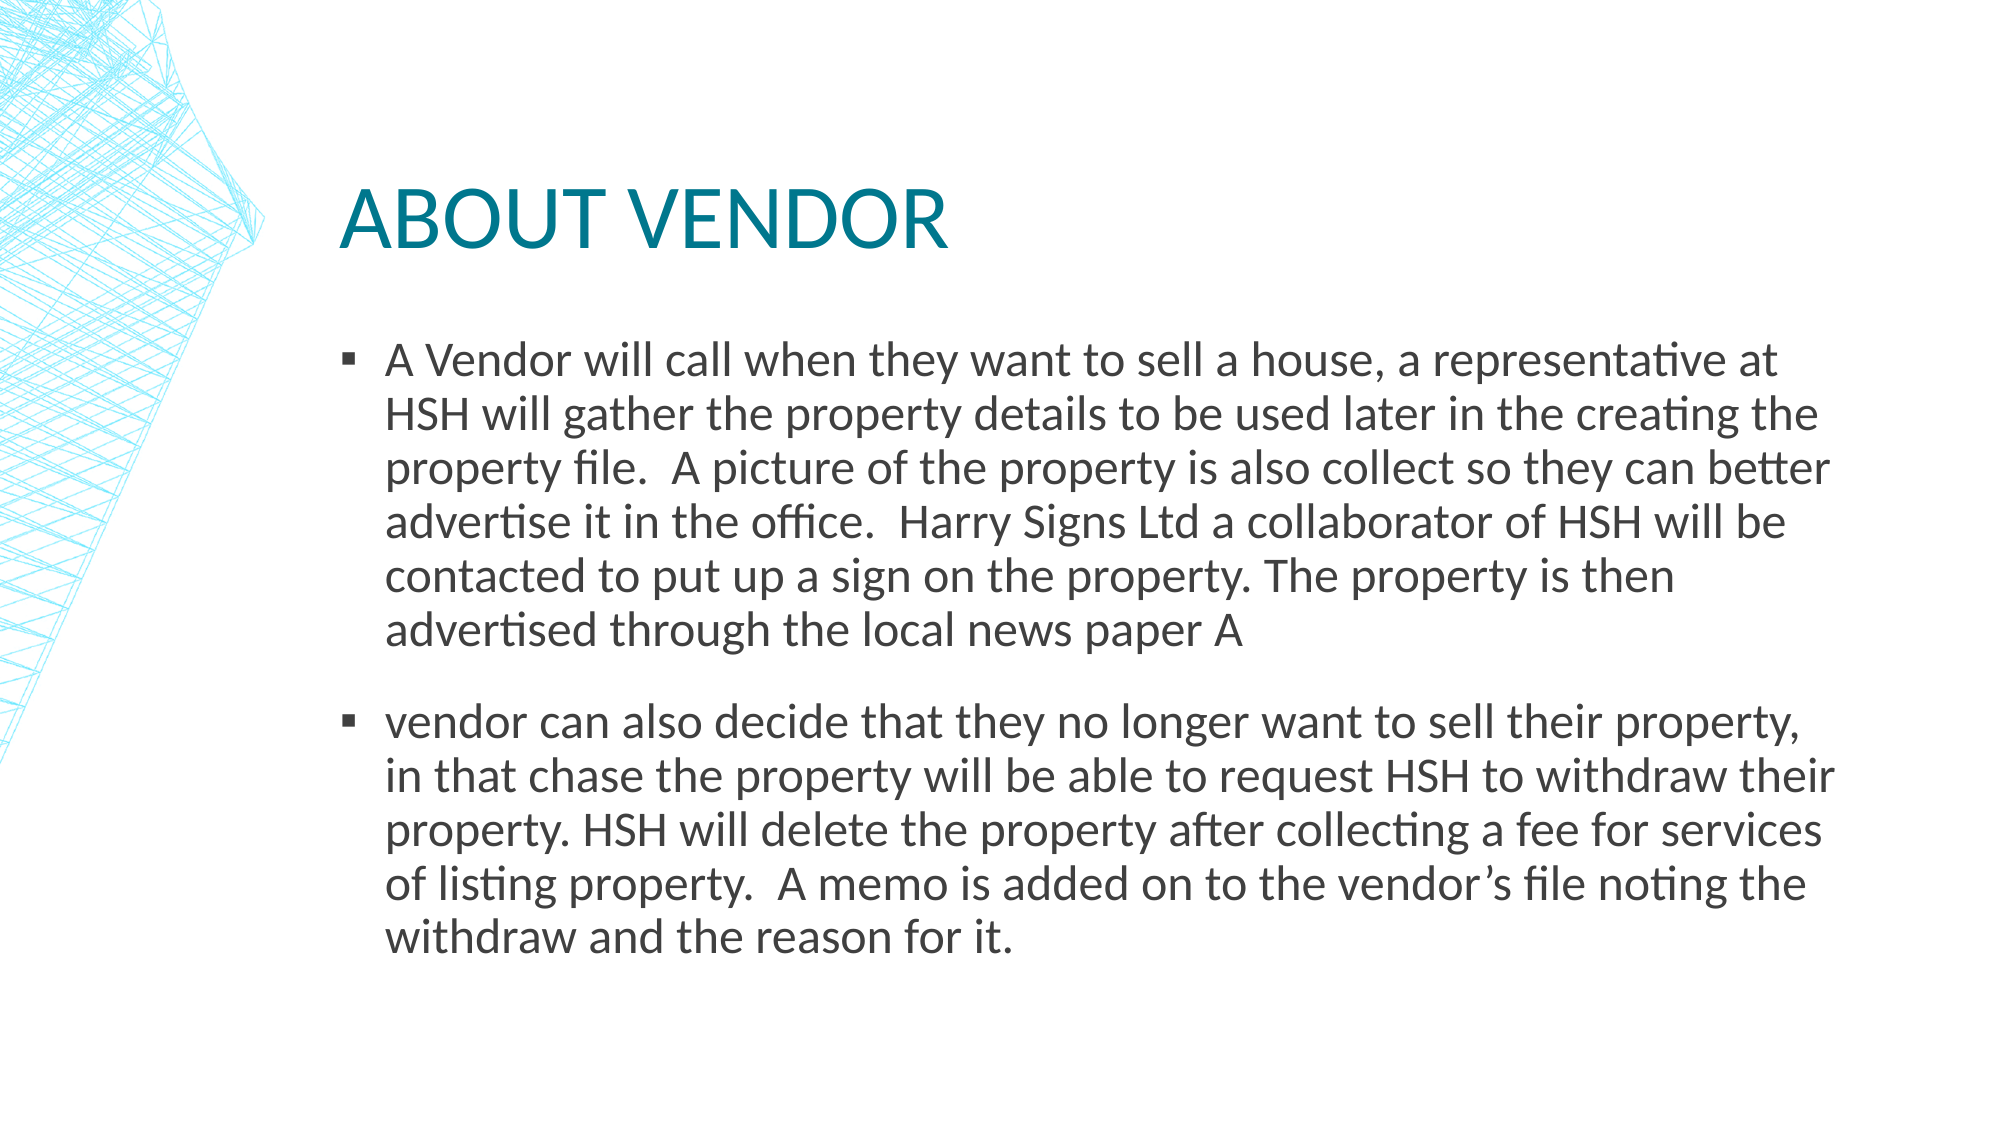

# About vendor
A Vendor will call when they want to sell a house, a representative at HSH will gather the property details to be used later in the creating the property file.  A picture of the property is also collect so they can better advertise it in the office.  Harry Signs Ltd a collaborator of HSH will be contacted to put up a sign on the property. The property is then advertised through the local news paper A
vendor can also decide that they no longer want to sell their property, in that chase the property will be able to request HSH to withdraw their property. HSH will delete the property after collecting a fee for services of listing property.  A memo is added on to the vendor’s file noting the withdraw and the reason for it.